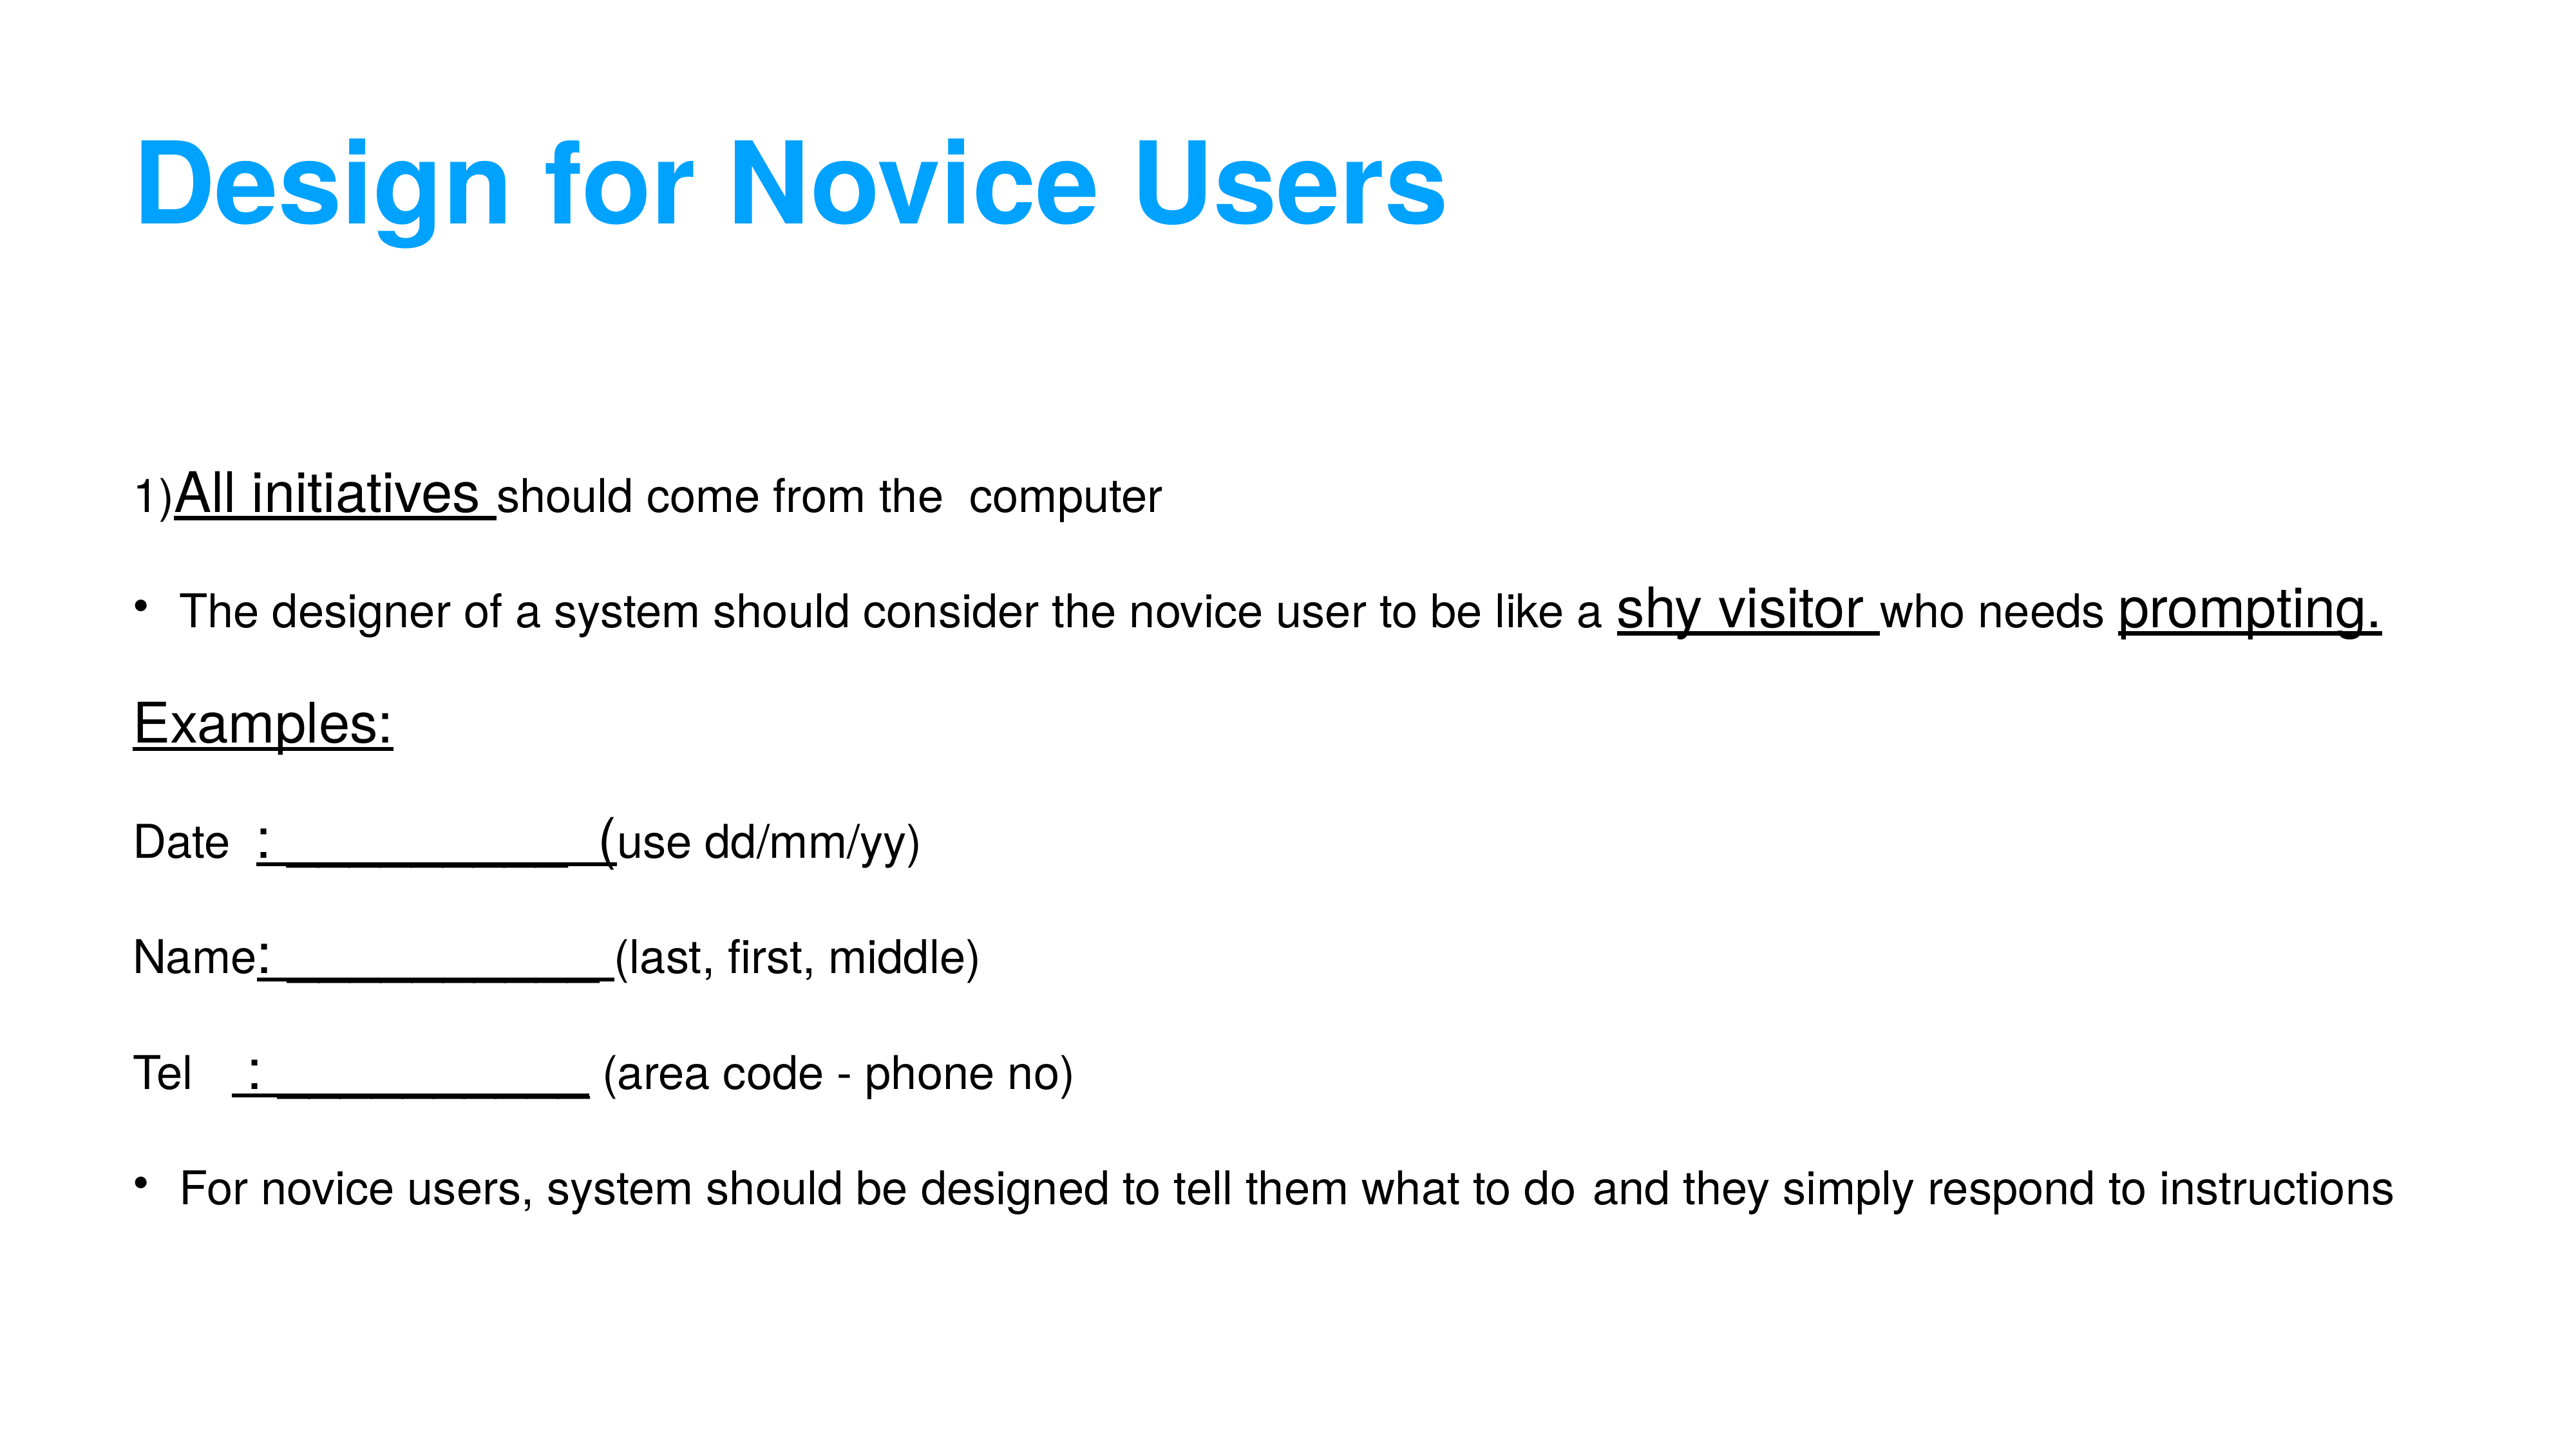

# Design for Novice Users

1)All initiatives should come from the  computer
The designer of a system should consider the novice user to be like a shy visitor who needs prompting.
Examples:
Date  : _________  (use dd/mm/yy)
Name: __________ (last, first, middle)
Tel    : __________ (area code - phone no)
For novice users, system should be designed to tell them what to do and they simply respond to instructions